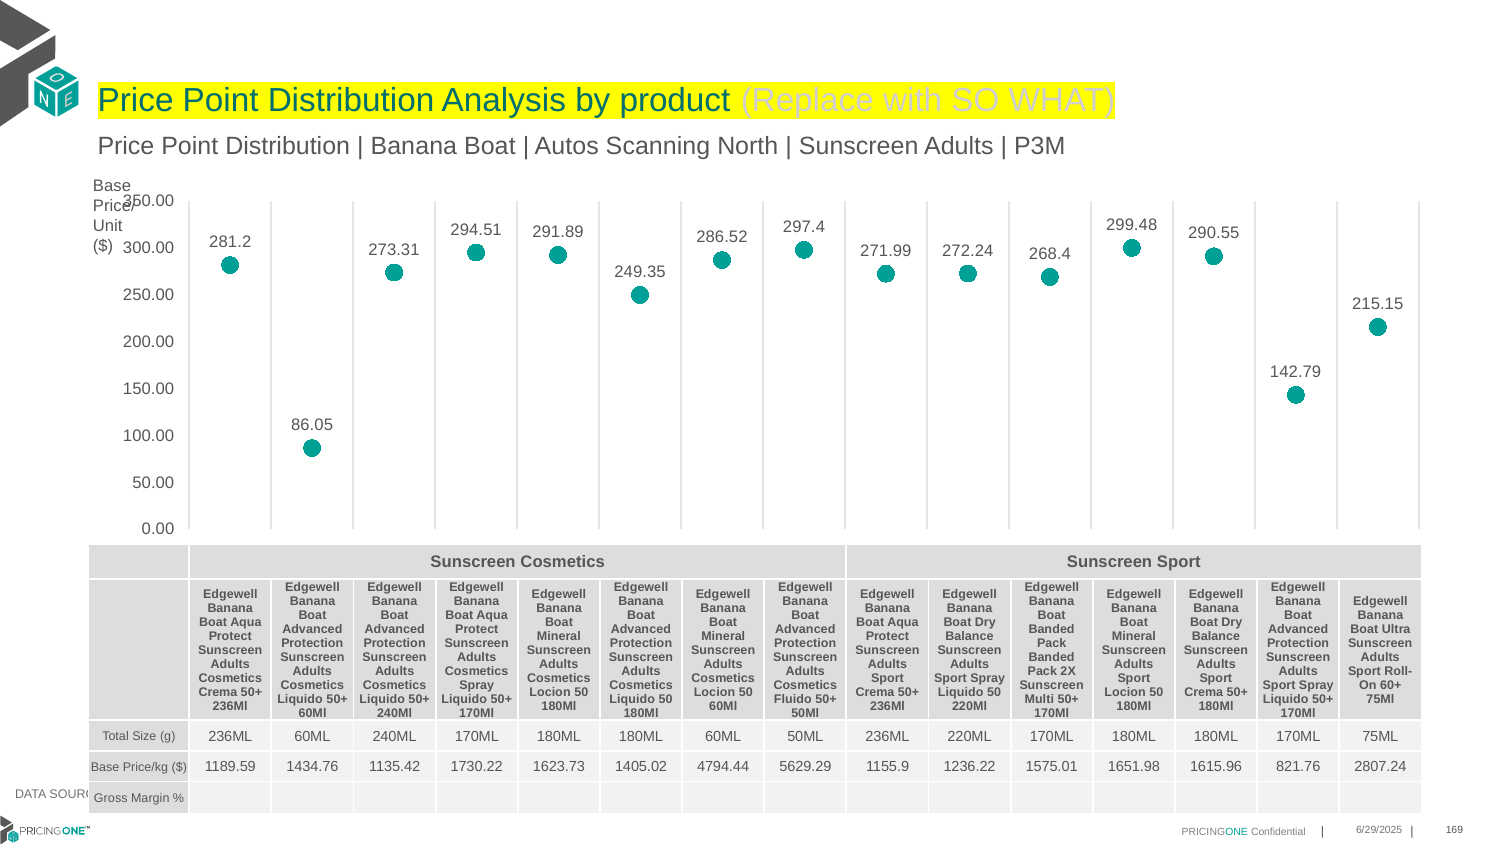

# Price Point Distribution Analysis by product (Replace with SO WHAT)
Price Point Distribution | Banana Boat | Autos Scanning North | Sunscreen Adults | P3M
Base Price/Unit ($)

### Chart

| Category | Base Price/Unit |
|---|---|
| Edgewell Banana Boat Aqua Protect Sunscreen Adults Cosmetics Crema 50+ 236Ml | 281.2 |
| Edgewell Banana Boat Advanced Protection Sunscreen Adults Cosmetics Liquido 50+ 60Ml | 86.05 |
| Edgewell Banana Boat Advanced Protection Sunscreen Adults Cosmetics Liquido 50+ 240Ml | 273.31 |
| Edgewell Banana Boat Aqua Protect Sunscreen Adults Cosmetics Spray Liquido 50+ 170Ml | 294.51 |
| Edgewell Banana Boat Mineral Sunscreen Adults Cosmetics Locion 50 180Ml | 291.89 |
| Edgewell Banana Boat Advanced Protection Sunscreen Adults Cosmetics Liquido 50 180Ml | 249.35 |
| Edgewell Banana Boat Mineral Sunscreen Adults Cosmetics Locion 50 60Ml | 286.52 |
| Edgewell Banana Boat Advanced Protection Sunscreen Adults Cosmetics Fluido 50+ 50Ml | 297.4 |
| Edgewell Banana Boat Aqua Protect Sunscreen Adults Sport Crema 50+ 236Ml | 271.99 |
| Edgewell Banana Boat Dry Balance Sunscreen Adults Sport Spray Liquido 50 220Ml | 272.24 |
| Edgewell Banana Boat Banded Pack Banded Pack 2X Sunscreen Multi 50+ 170Ml | 268.4 |
| Edgewell Banana Boat Mineral Sunscreen Adults Sport Locion 50 180Ml | 299.48 |
| Edgewell Banana Boat Dry Balance Sunscreen Adults Sport Crema 50+ 180Ml | 290.55 |
| Edgewell Banana Boat Advanced Protection Sunscreen Adults Sport Spray Liquido 50+ 170Ml | 142.79 |
| Edgewell Banana Boat Ultra Sunscreen Adults Sport Roll-On 60+ 75Ml | 215.15 |
|  | Sunscreen Cosmetics | Sunscreen Cosmetics | Sunscreen Cosmetics | Sunscreen Cosmetics | Sunscreen Cosmetics | Sunscreen Cosmetics | Sunscreen Cosmetics | Sunscreen Cosmetics | Sunscreen Sport | Sunscreen Sport | Sunscreen Sport | Sunscreen Sport | Sunscreen Sport | Sunscreen Sport | Sunscreen Sport |
| --- | --- | --- | --- | --- | --- | --- | --- | --- | --- | --- | --- | --- | --- | --- | --- |
|  | Edgewell Banana Boat Aqua Protect Sunscreen Adults Cosmetics Crema 50+ 236Ml | Edgewell Banana Boat Advanced Protection Sunscreen Adults Cosmetics Liquido 50+ 60Ml | Edgewell Banana Boat Advanced Protection Sunscreen Adults Cosmetics Liquido 50+ 240Ml | Edgewell Banana Boat Aqua Protect Sunscreen Adults Cosmetics Spray Liquido 50+ 170Ml | Edgewell Banana Boat Mineral Sunscreen Adults Cosmetics Locion 50 180Ml | Edgewell Banana Boat Advanced Protection Sunscreen Adults Cosmetics Liquido 50 180Ml | Edgewell Banana Boat Mineral Sunscreen Adults Cosmetics Locion 50 60Ml | Edgewell Banana Boat Advanced Protection Sunscreen Adults Cosmetics Fluido 50+ 50Ml | Edgewell Banana Boat Aqua Protect Sunscreen Adults Sport Crema 50+ 236Ml | Edgewell Banana Boat Dry Balance Sunscreen Adults Sport Spray Liquido 50 220Ml | Edgewell Banana Boat Banded Pack Banded Pack 2X Sunscreen Multi 50+ 170Ml | Edgewell Banana Boat Mineral Sunscreen Adults Sport Locion 50 180Ml | Edgewell Banana Boat Dry Balance Sunscreen Adults Sport Crema 50+ 180Ml | Edgewell Banana Boat Advanced Protection Sunscreen Adults Sport Spray Liquido 50+ 170Ml | Edgewell Banana Boat Ultra Sunscreen Adults Sport Roll-On 60+ 75Ml |
| Total Size (g) | 236ML | 60ML | 240ML | 170ML | 180ML | 180ML | 60ML | 50ML | 236ML | 220ML | 170ML | 180ML | 180ML | 170ML | 75ML |
| Base Price/kg ($) | 1189.59 | 1434.76 | 1135.42 | 1730.22 | 1623.73 | 1405.02 | 4794.44 | 5629.29 | 1155.9 | 1236.22 | 1575.01 | 1651.98 | 1615.96 | 821.76 | 2807.24 |
| Gross Margin % |  |  |  |  |  |  |  |  |  |  |  |  |  |  |  |
DATA SOURCE: Trade Panel/Retailer Data | April  2025
6/29/2025
169